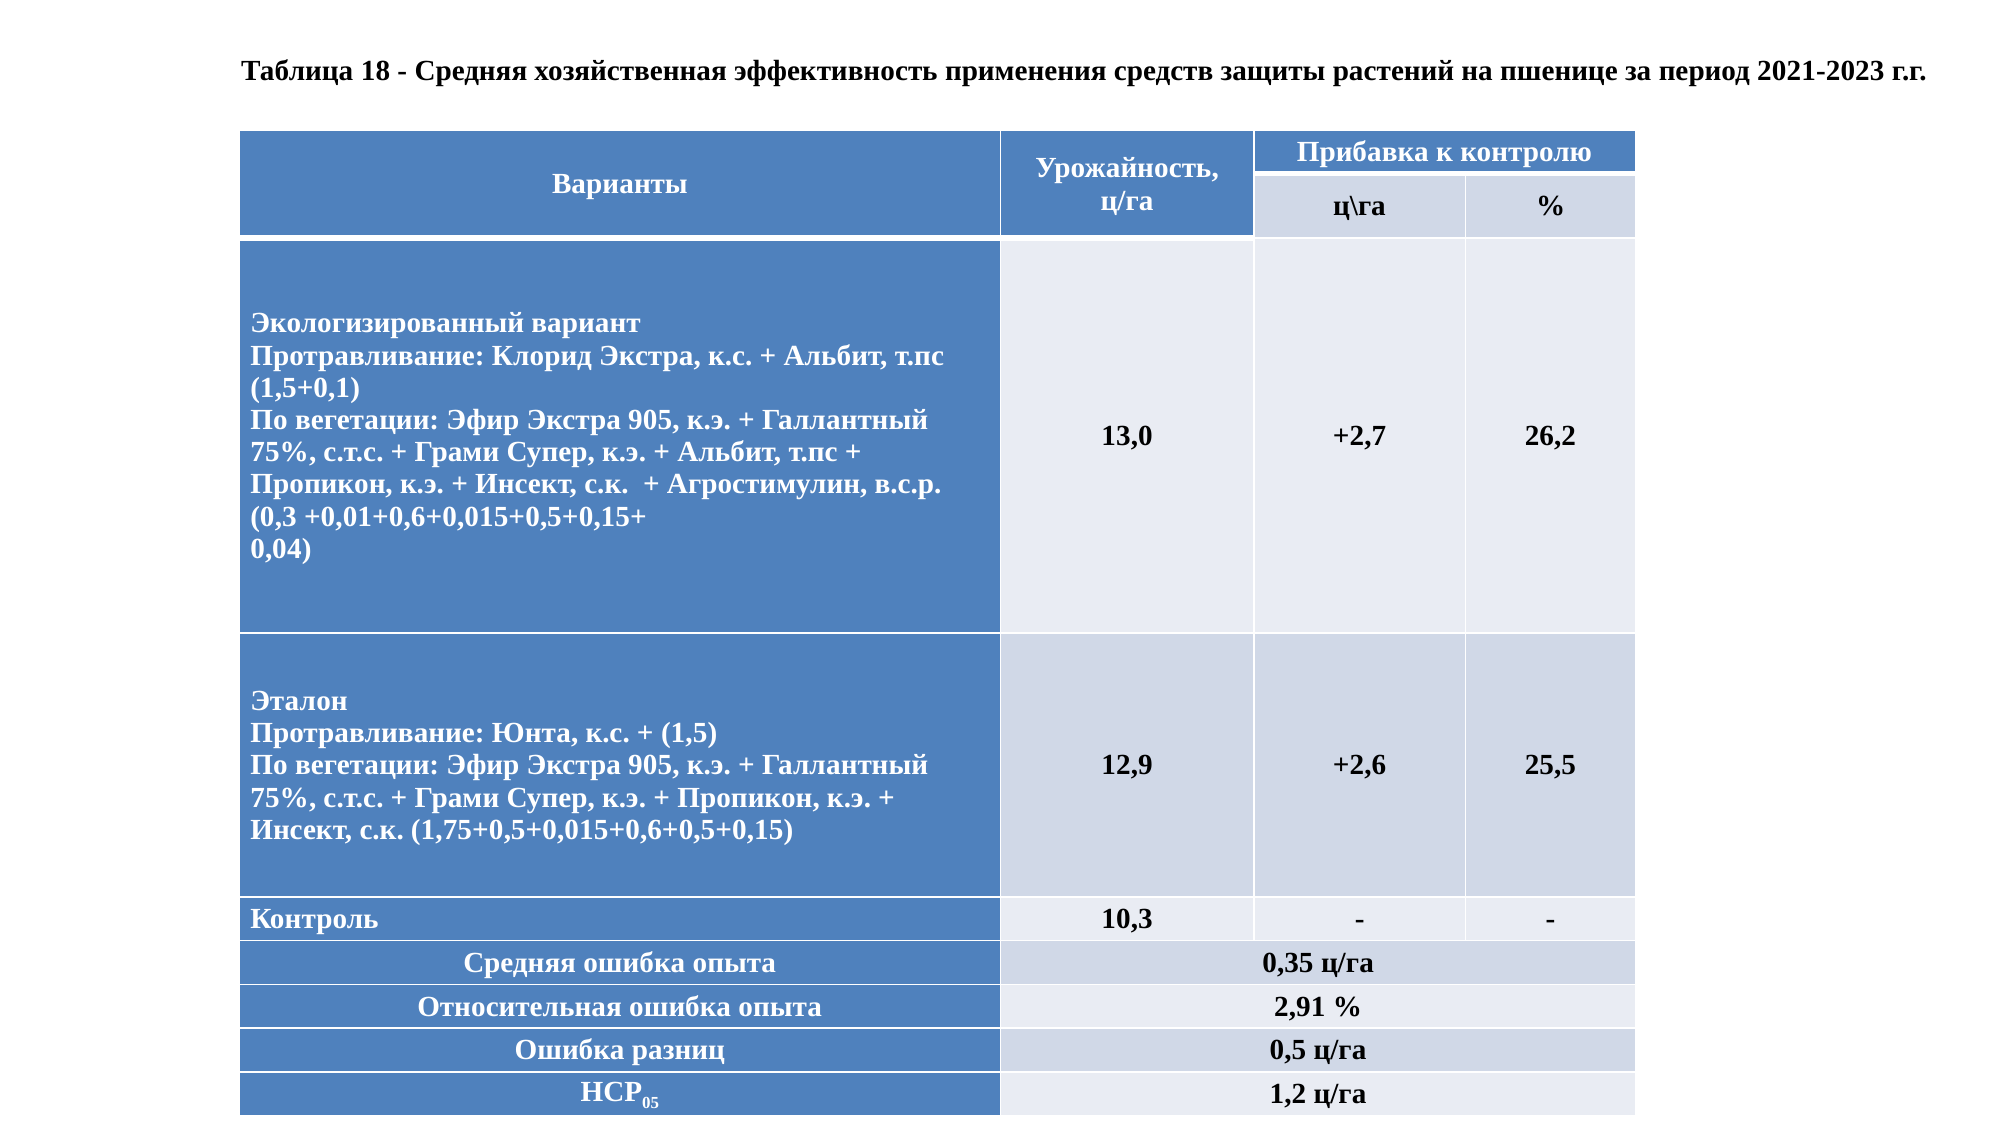

Таблица 18 - Средняя хозяйственная эффективность применения средств защиты растений на пшенице за период 2021-2023 г.г.
| Варианты | Урожайность, ц/га | Прибавка к контролю |  |
| --- | --- | --- | --- |
|  |  | ц\га | % |
| Экологизированный вариант Протравливание: Клорид Экстра, к.с. + Альбит, т.пс (1,5+0,1) По вегетации: Эфир Экстра 905, к.э. + Галлантный 75%, с.т.с. + Грами Супер, к.э. + Альбит, т.пс + Пропикон, к.э. + Инсект, с.к. + Агростимулин, в.с.р. (0,3 +0,01+0,6+0,015+0,5+0,15+ 0,04) | 13,0 | +2,7 | 26,2 |
| Эталон Протравливание: Юнта, к.с. + (1,5) По вегетации: Эфир Экстра 905, к.э. + Галлантный 75%, с.т.с. + Грами Супер, к.э. + Пропикон, к.э. + Инсект, с.к. (1,75+0,5+0,015+0,6+0,5+0,15) | 12,9 | +2,6 | 25,5 |
| Контроль | 10,3 | - | - |
| Средняя ошибка опыта | 0,35 ц/га |  |  |
| Относительная ошибка опыта | 2,91 % |  |  |
| Ошибка разниц | 0,5 ц/га |  |  |
| НСР05 | 1,2 ц/га |  |  |